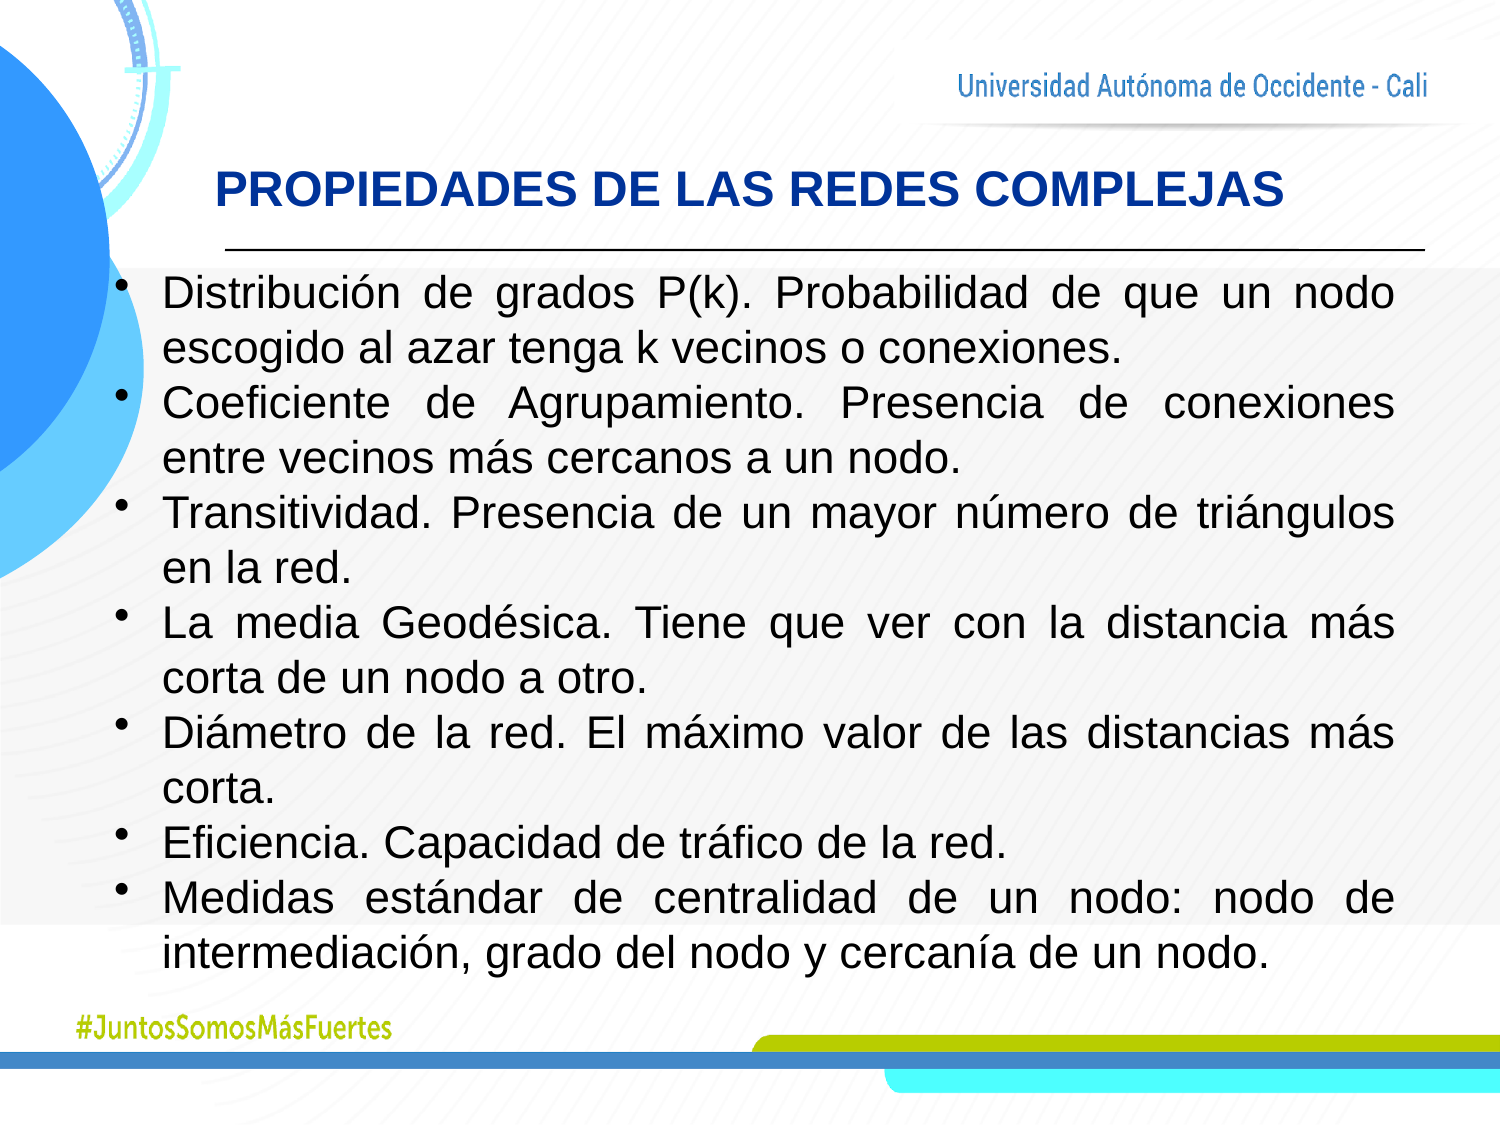

PROPIEDADES DE LAS REDES COMPLEJAS
Distribución de grados P(k). Probabilidad de que un nodo escogido al azar tenga k vecinos o conexiones.
Coeficiente de Agrupamiento. Presencia de conexiones entre vecinos más cercanos a un nodo.
Transitividad. Presencia de un mayor número de triángulos en la red.
La media Geodésica. Tiene que ver con la distancia más corta de un nodo a otro.
Diámetro de la red. El máximo valor de las distancias más corta.
Eficiencia. Capacidad de tráfico de la red.
Medidas estándar de centralidad de un nodo: nodo de intermediación, grado del nodo y cercanía de un nodo.